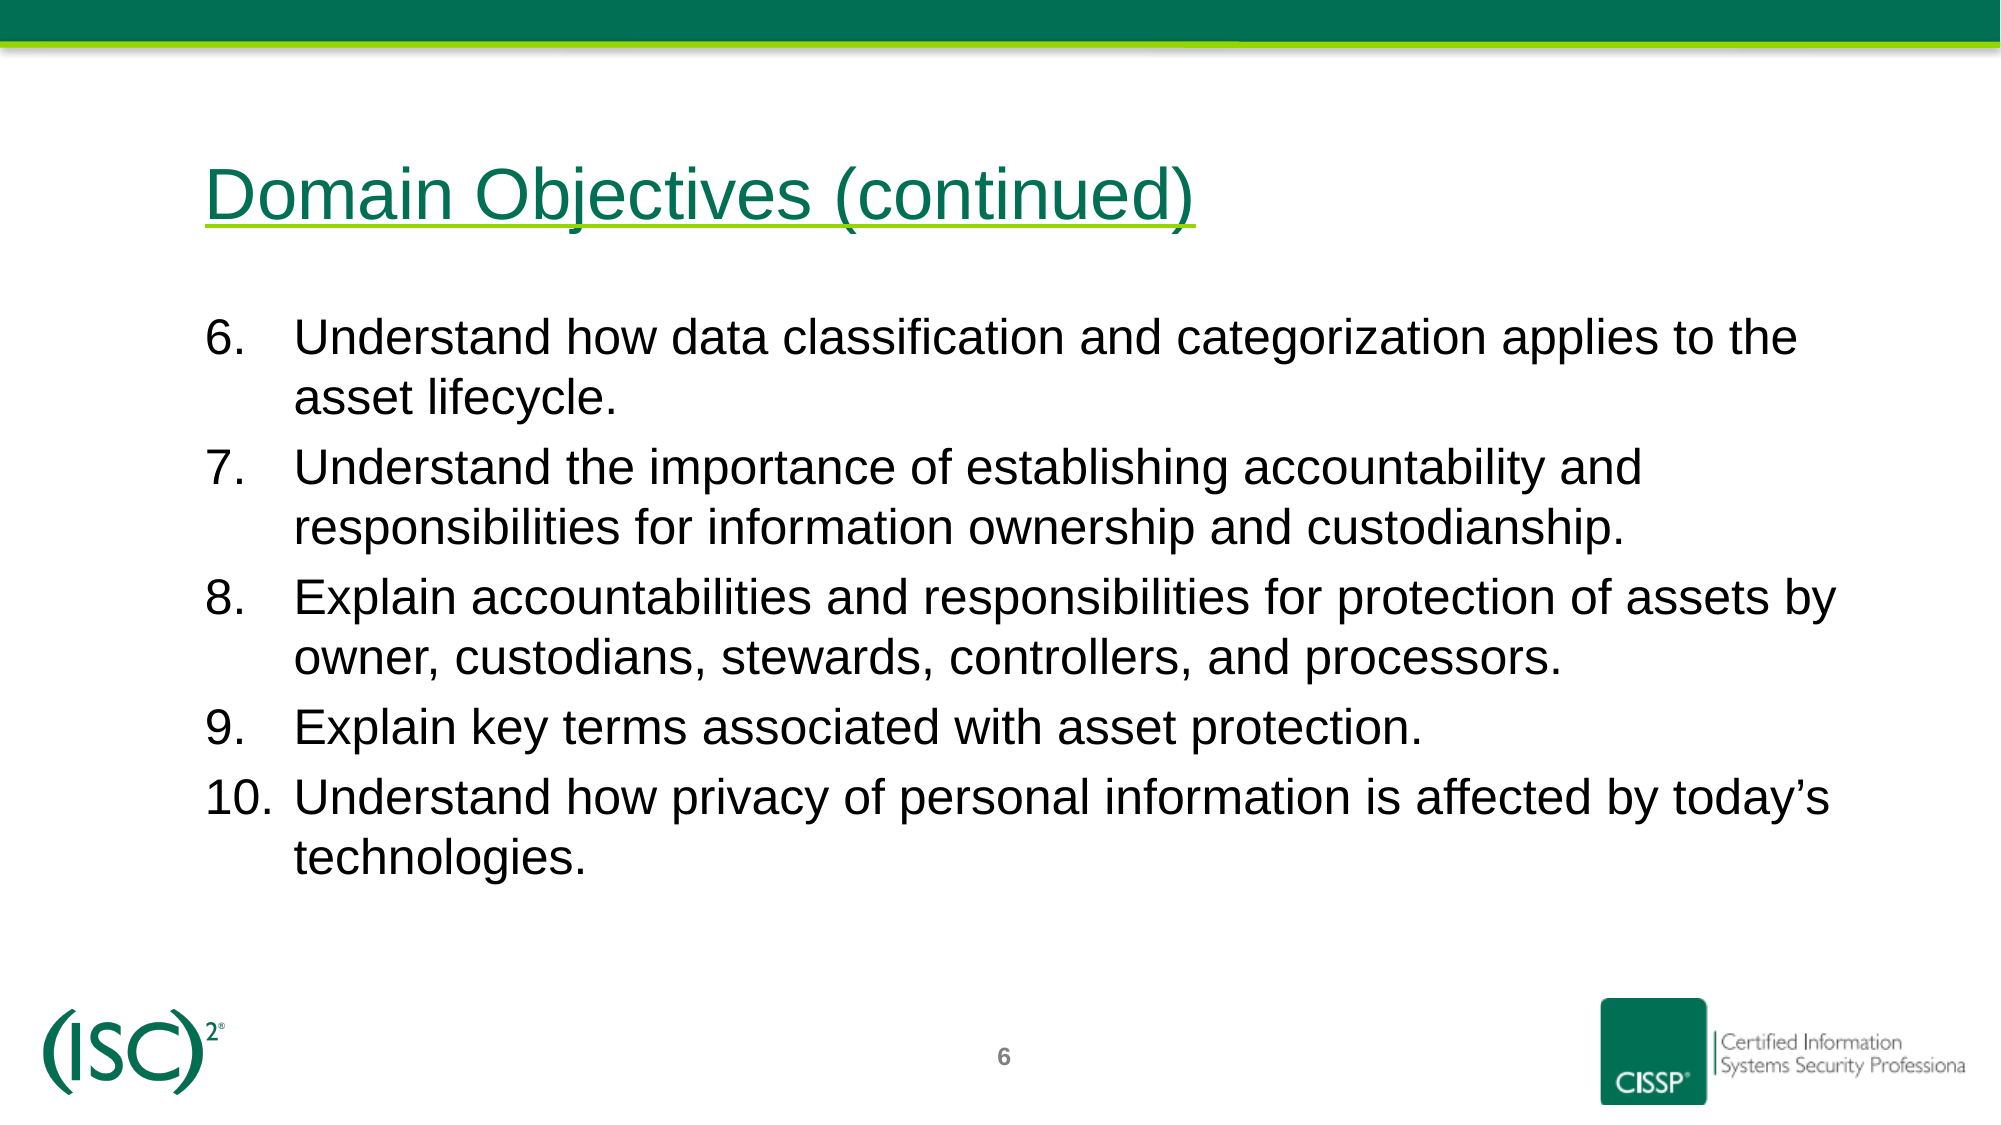

Domain Objectives (continued)
Understand how data classification and categorization applies to the asset lifecycle.
Understand the importance of establishing accountability and responsibilities for information ownership and custodianship.
Explain accountabilities and responsibilities for protection of assets by owner, custodians, stewards, controllers, and processors.
Explain key terms associated with asset protection.
Understand how privacy of personal information is affected by today’s technologies.